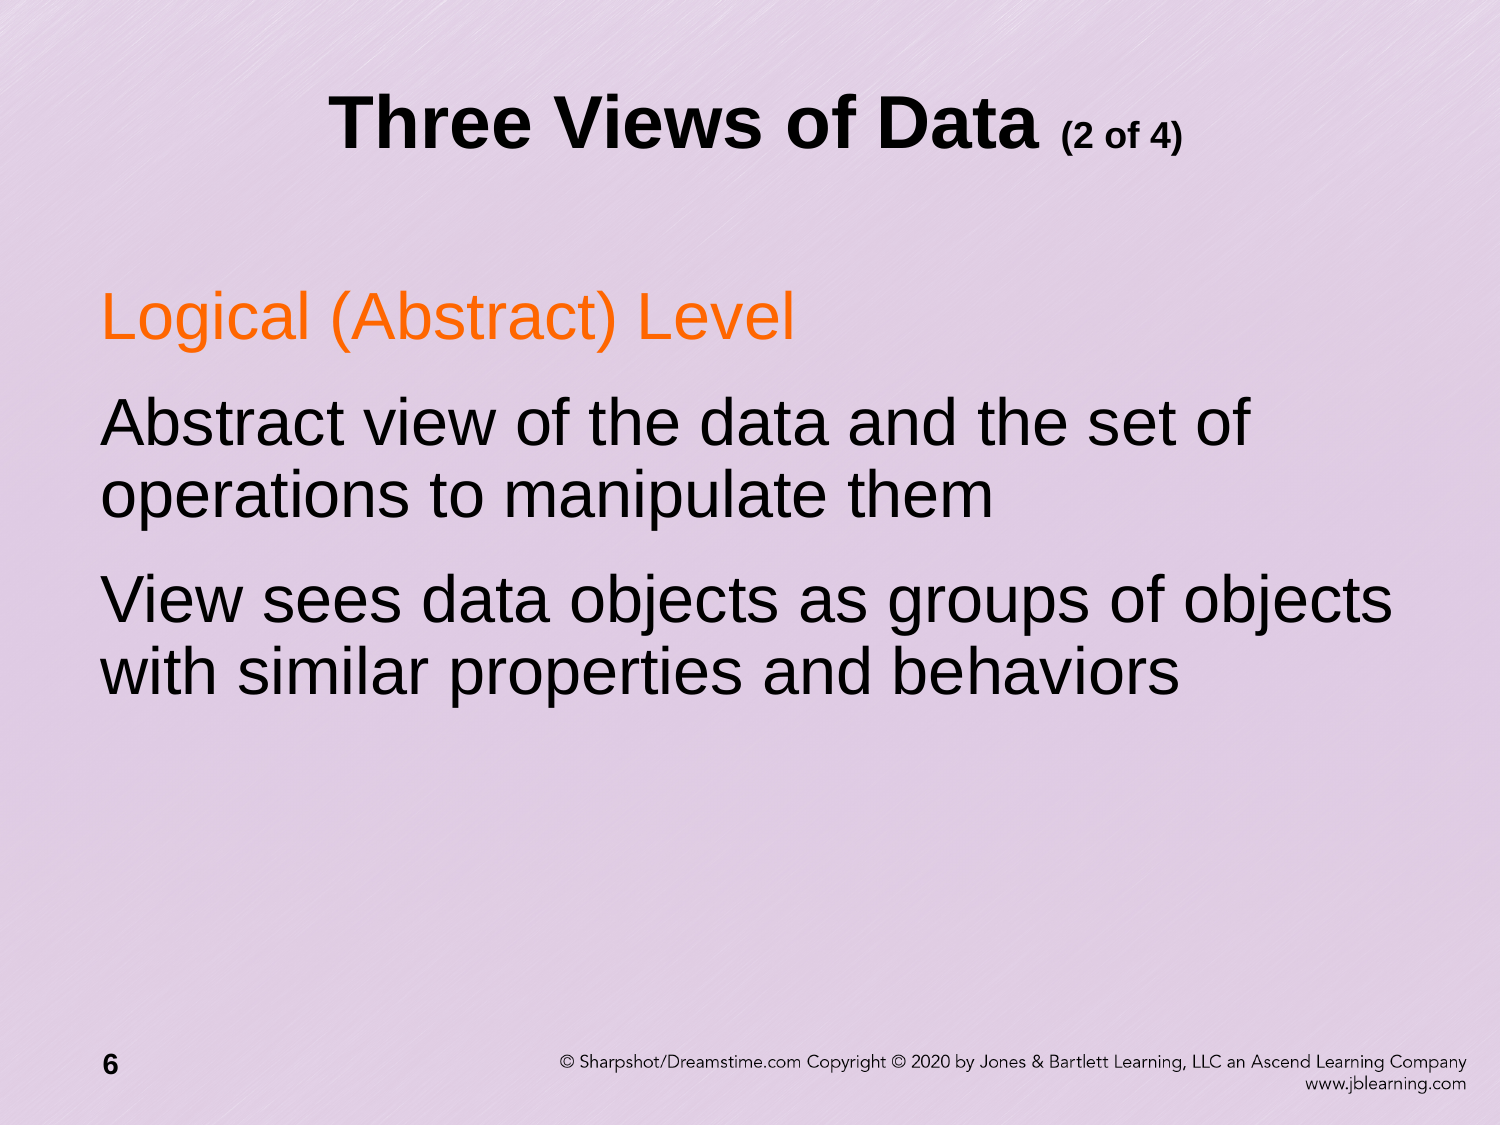

# Three Views of Data (2 of 4)
Logical (Abstract) Level
Abstract view of the data and the set of operations to manipulate them
View sees data objects as groups of objects with similar properties and behaviors
6